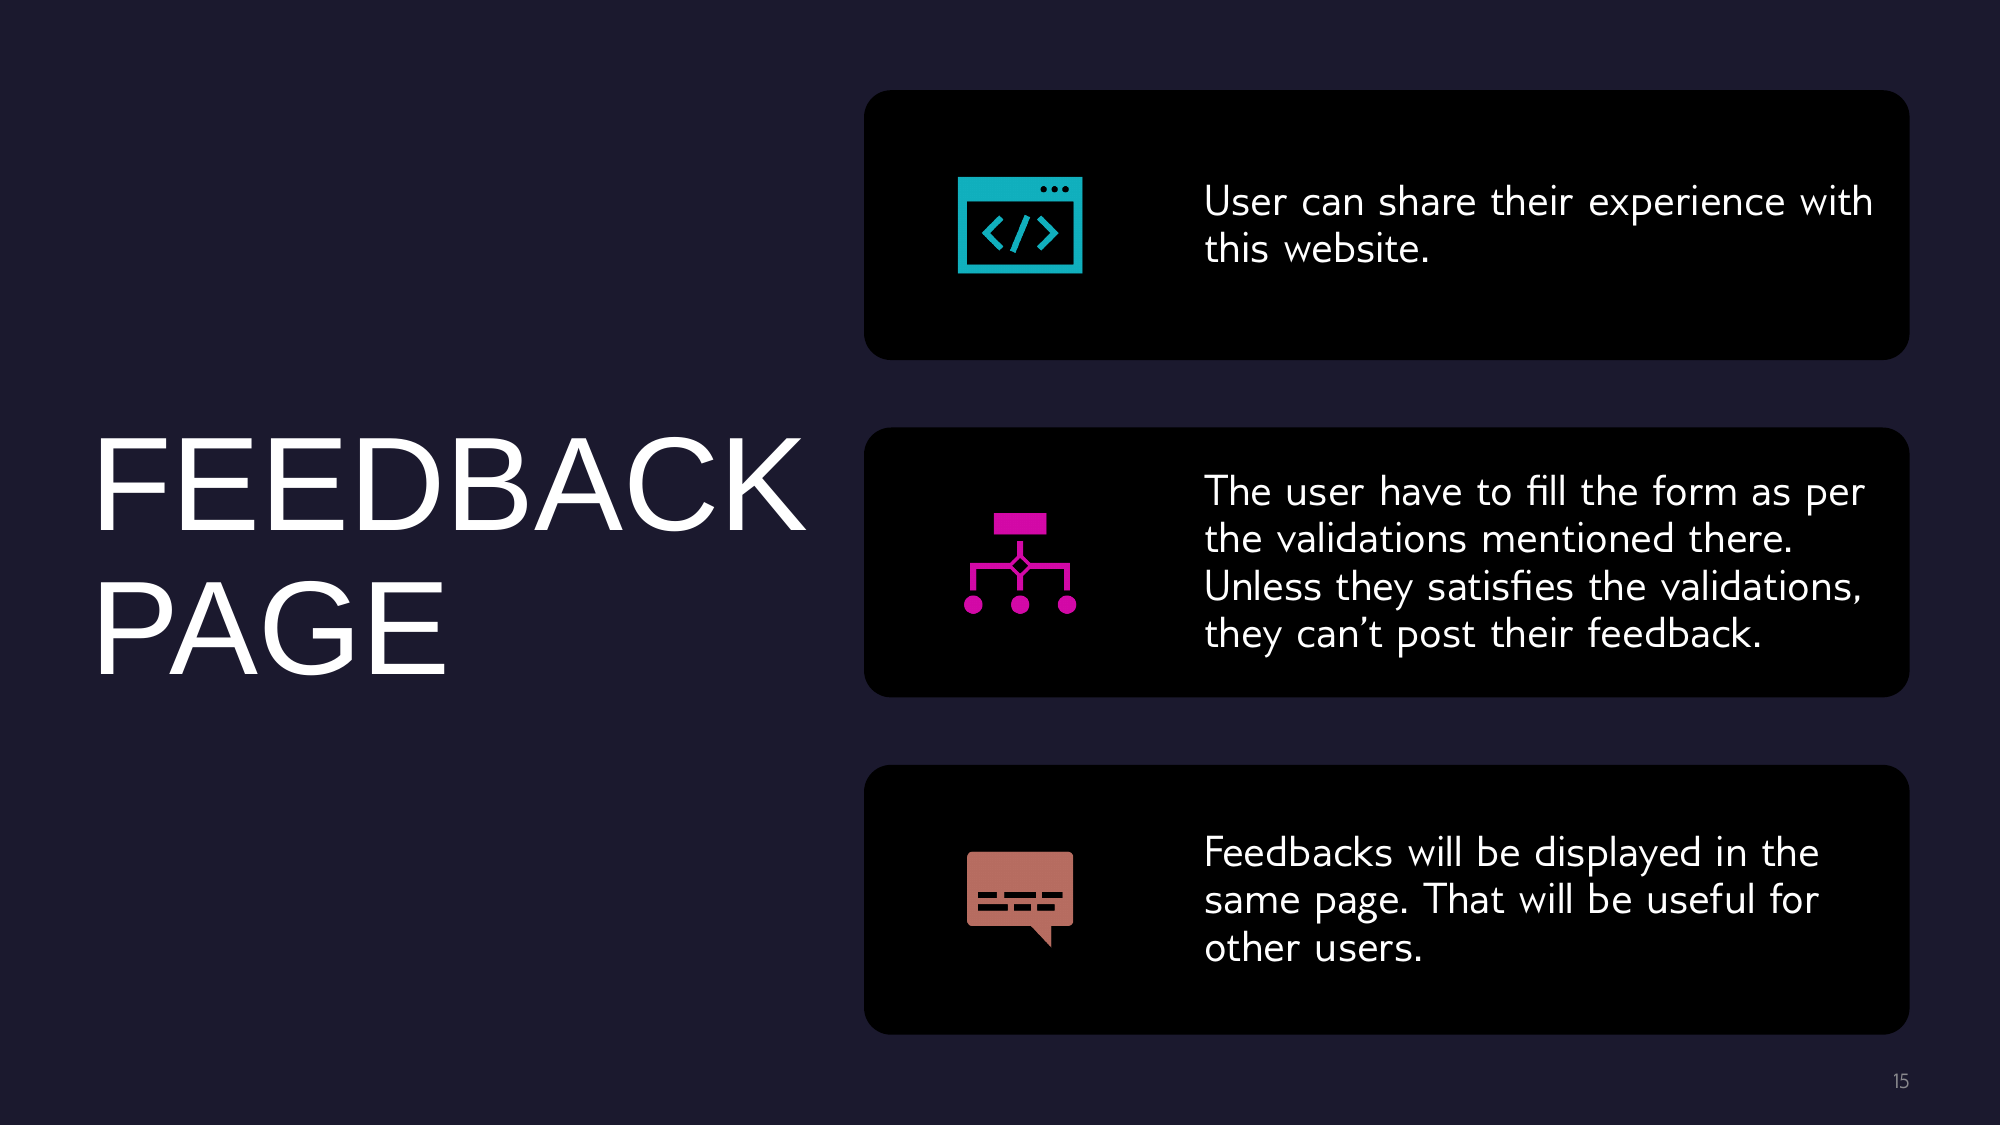

User can share their experience with this website.
The user have to fill the form as per the validations mentioned there. Unless they satisfies the validations, they can’t post their feedback.
Feedbacks will be displayed in the same page. That will be useful for other users.
# FEEDBACK PAGE
15